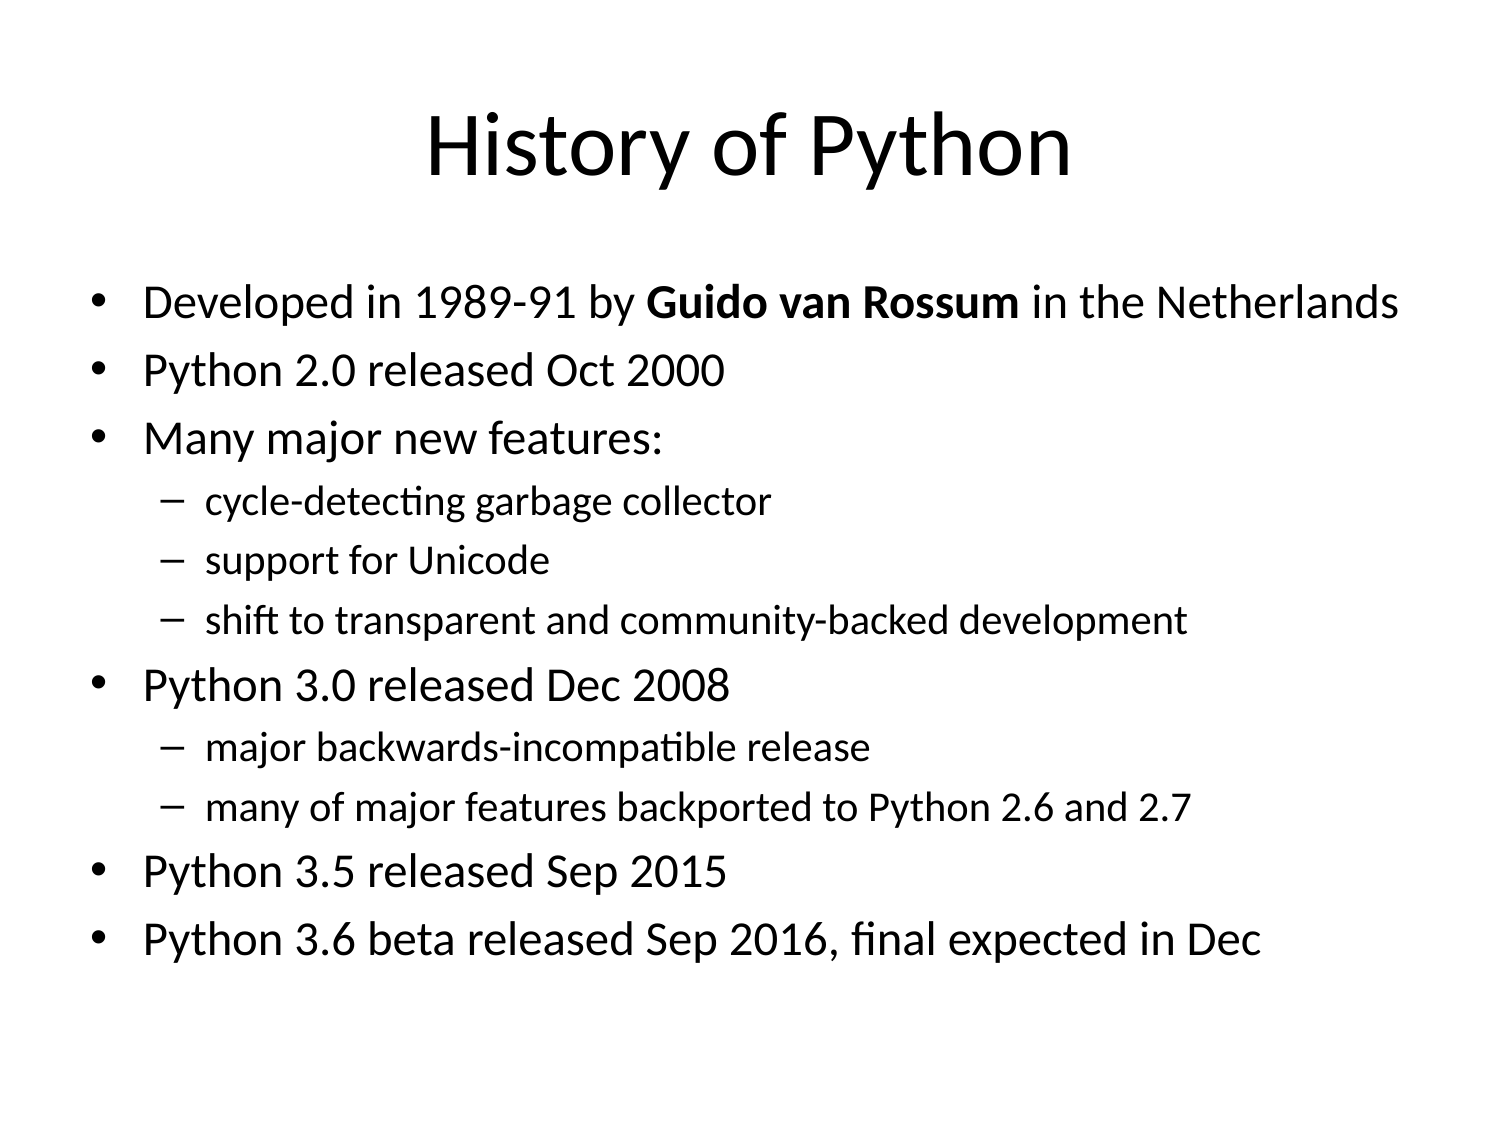

# History of Python
Developed in 1989-91 by Guido van Rossum in the Netherlands
Python 2.0 released Oct 2000
Many major new features:
cycle-detecting garbage collector
support for Unicode
shift to transparent and community-backed development
Python 3.0 released Dec 2008
major backwards-incompatible release
many of major features backported to Python 2.6 and 2.7
Python 3.5 released Sep 2015
Python 3.6 beta released Sep 2016, final expected in Dec